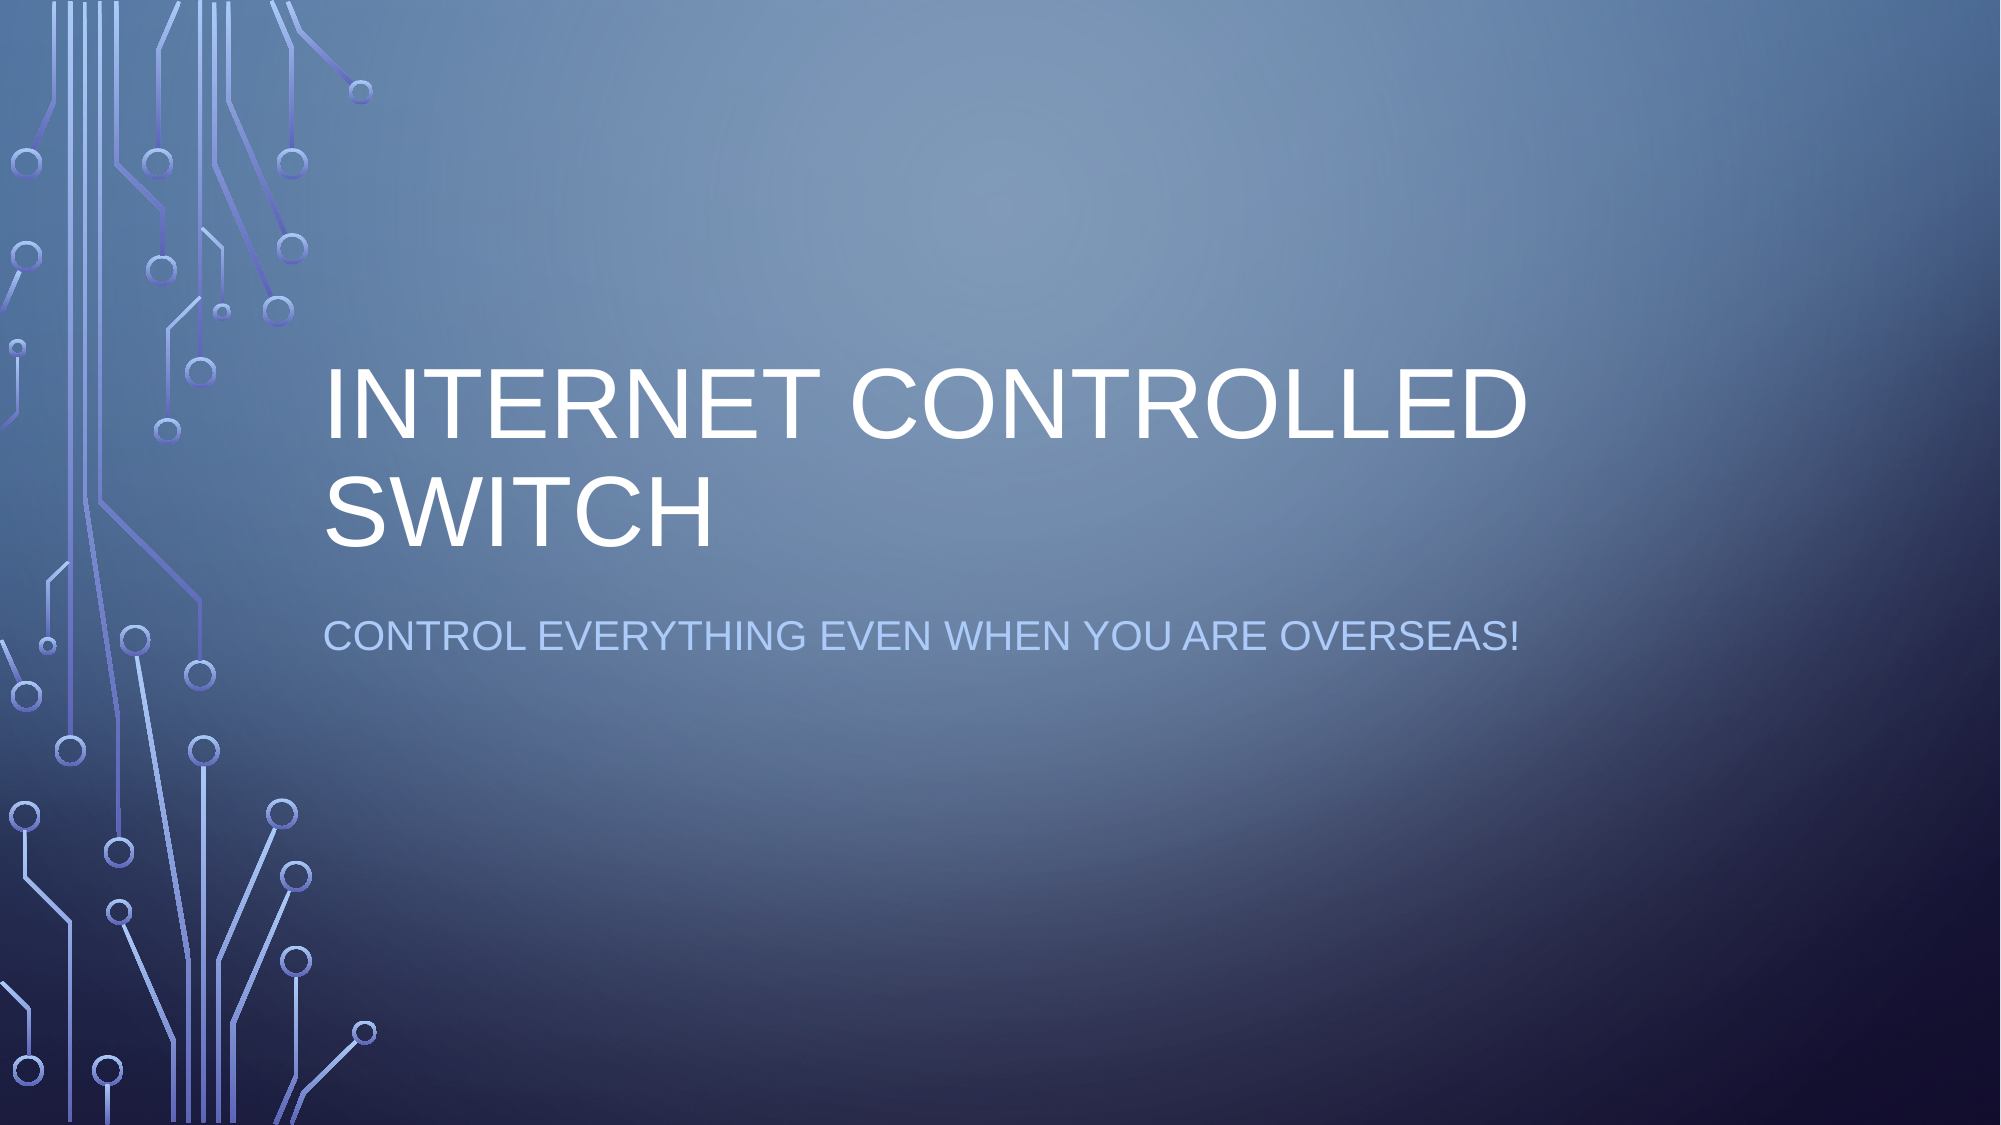

# Internet controlled switch
control everything even when you are overseas!